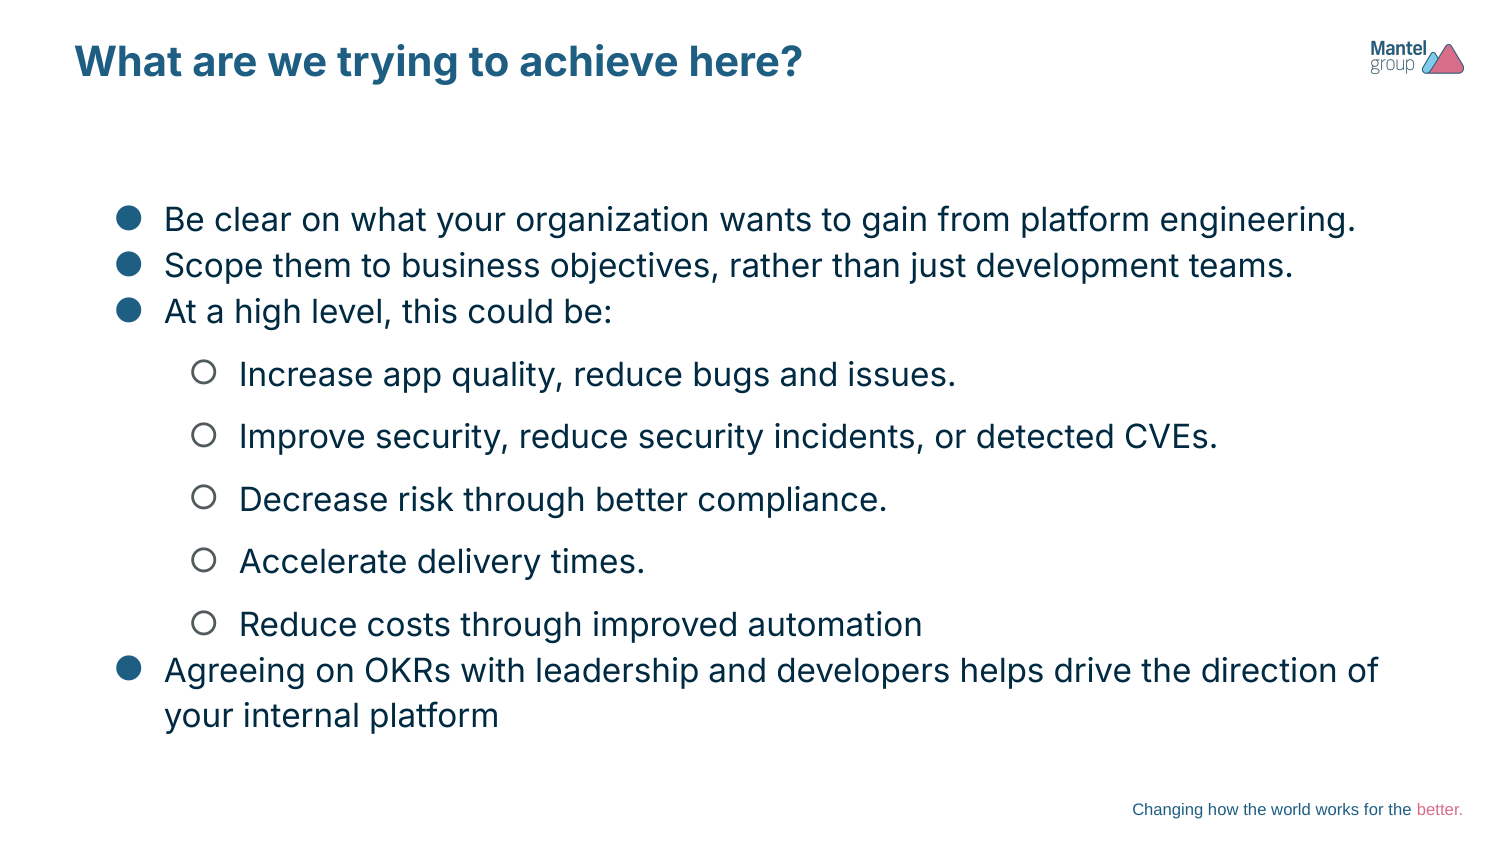

# What are we trying to achieve here?

Be clear on what your organization wants to gain from platform engineering.
Scope them to business objectives, rather than just development teams.
At a high level, this could be:
Increase app quality, reduce bugs and issues.
Improve security, reduce security incidents, or detected CVEs.
Decrease risk through better compliance.
Accelerate delivery times.
Reduce costs through improved automation
Agreeing on OKRs with leadership and developers helps drive the direction of your internal platform